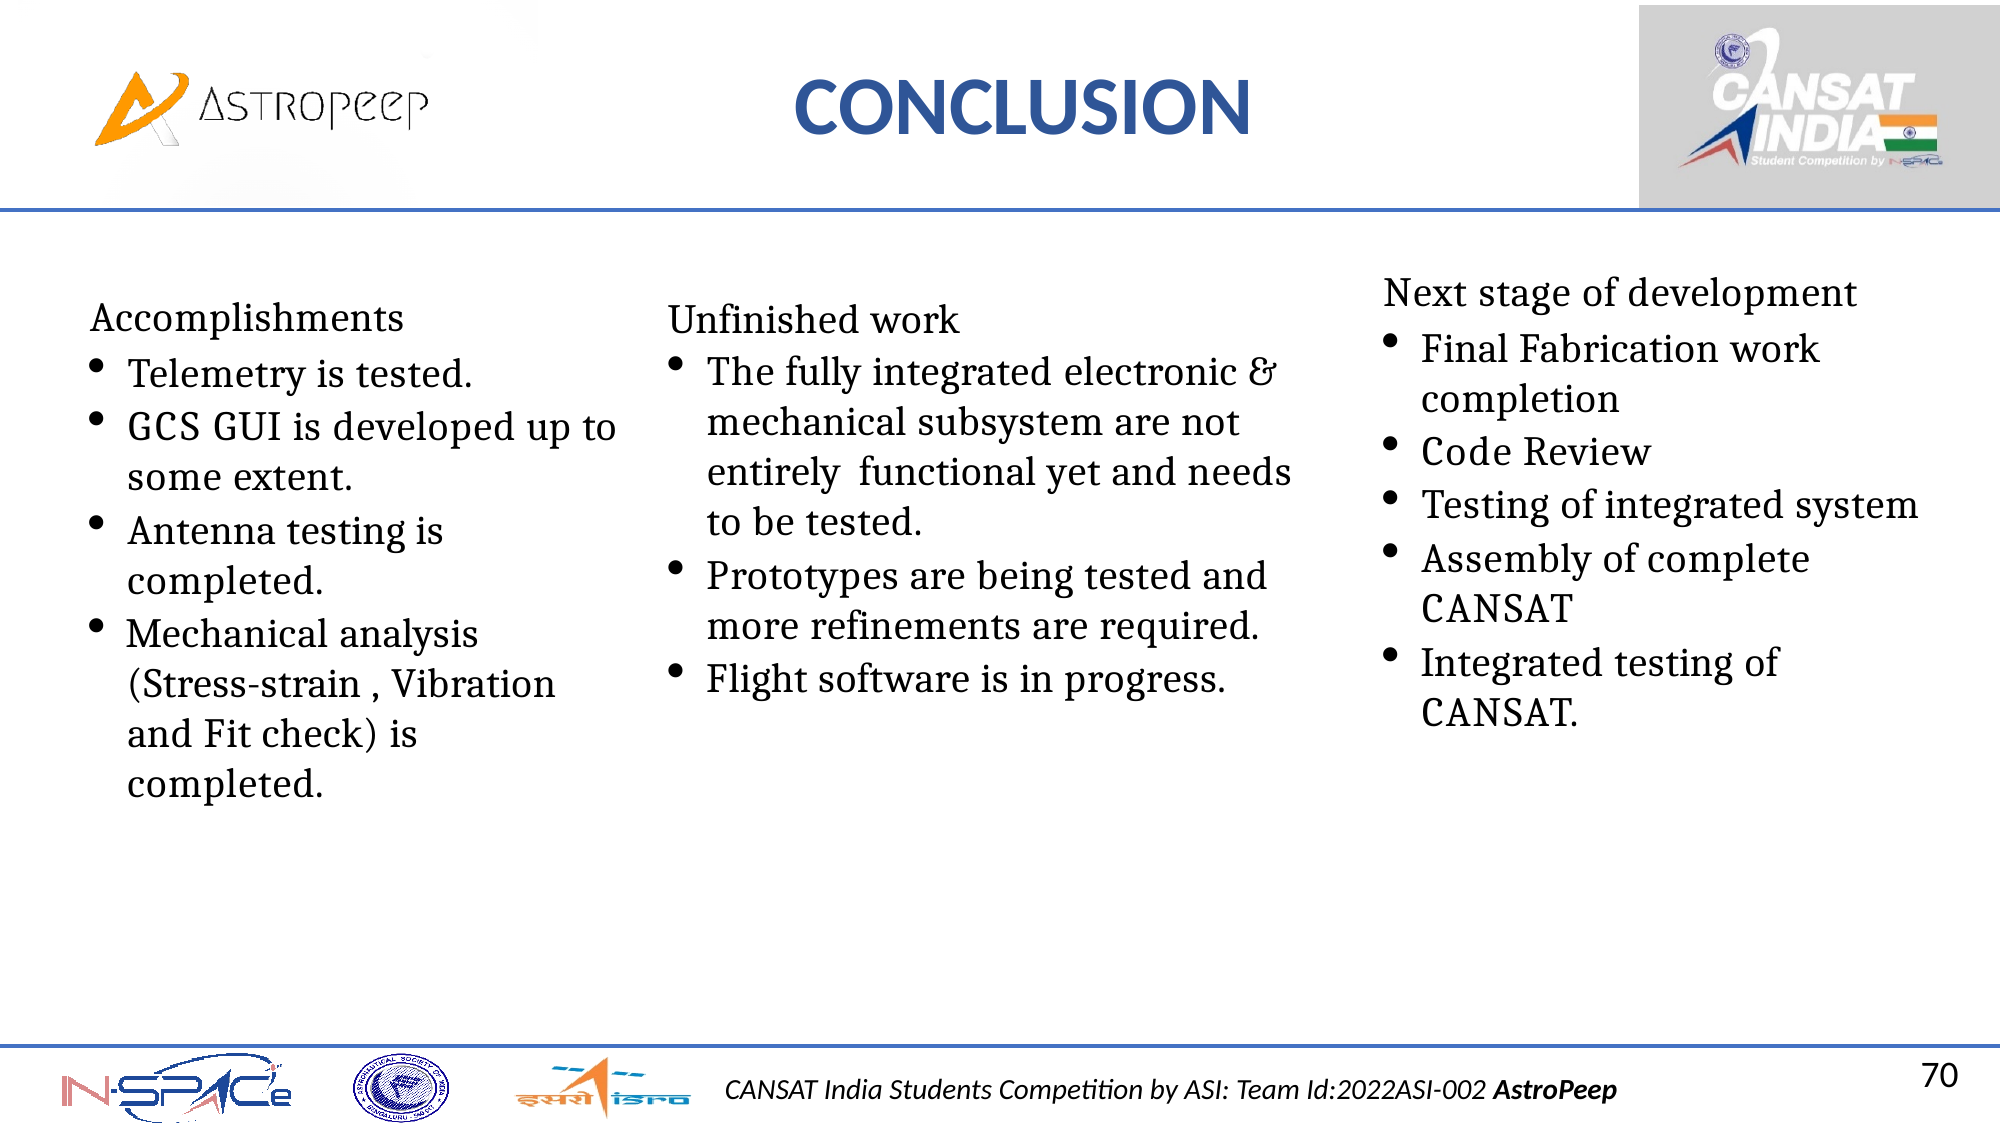

CONCLUSION
Unfinished work
The fully integrated electronic & mechanical subsystem are not entirely  functional yet and needs to be tested.
Prototypes are being tested and more refinements are required.
Flight software is in progress.
Accomplishments
Telemetry is tested.
GCS GUI is developed up to some extent.
Antenna testing is completed.
Mechanical analysis (Stress-strain , Vibration and Fit check) is completed.
Next stage of development
Final Fabrication work completion
Code Review
Testing of integrated system
Assembly of complete CANSAT
Integrated testing of CANSAT.
70